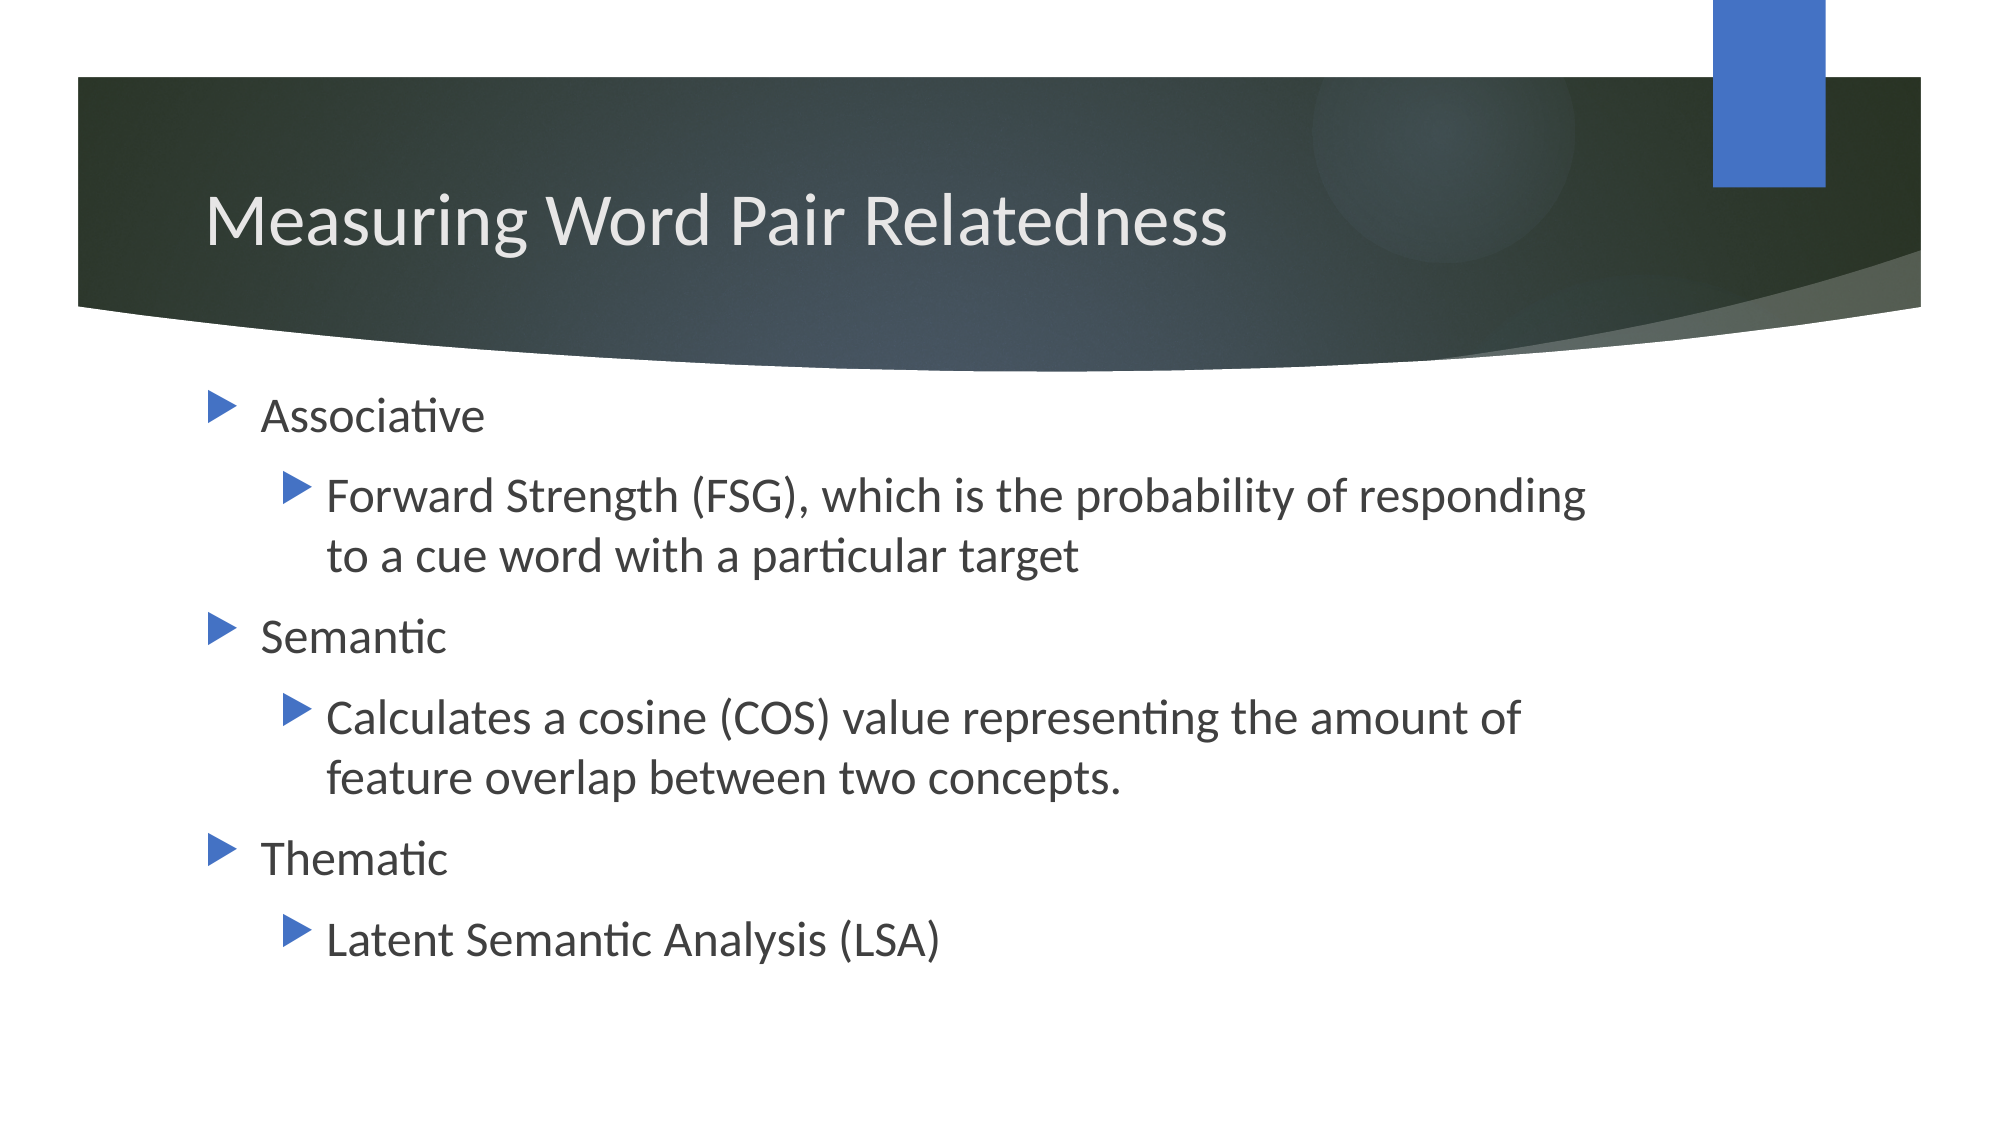

# Measuring Word Pair Relatedness
Associative
Forward Strength (FSG), which is the probability of responding to a cue word with a particular target
Semantic
Calculates a cosine (COS) value representing the amount of feature overlap between two concepts.
Thematic
Latent Semantic Analysis (LSA)